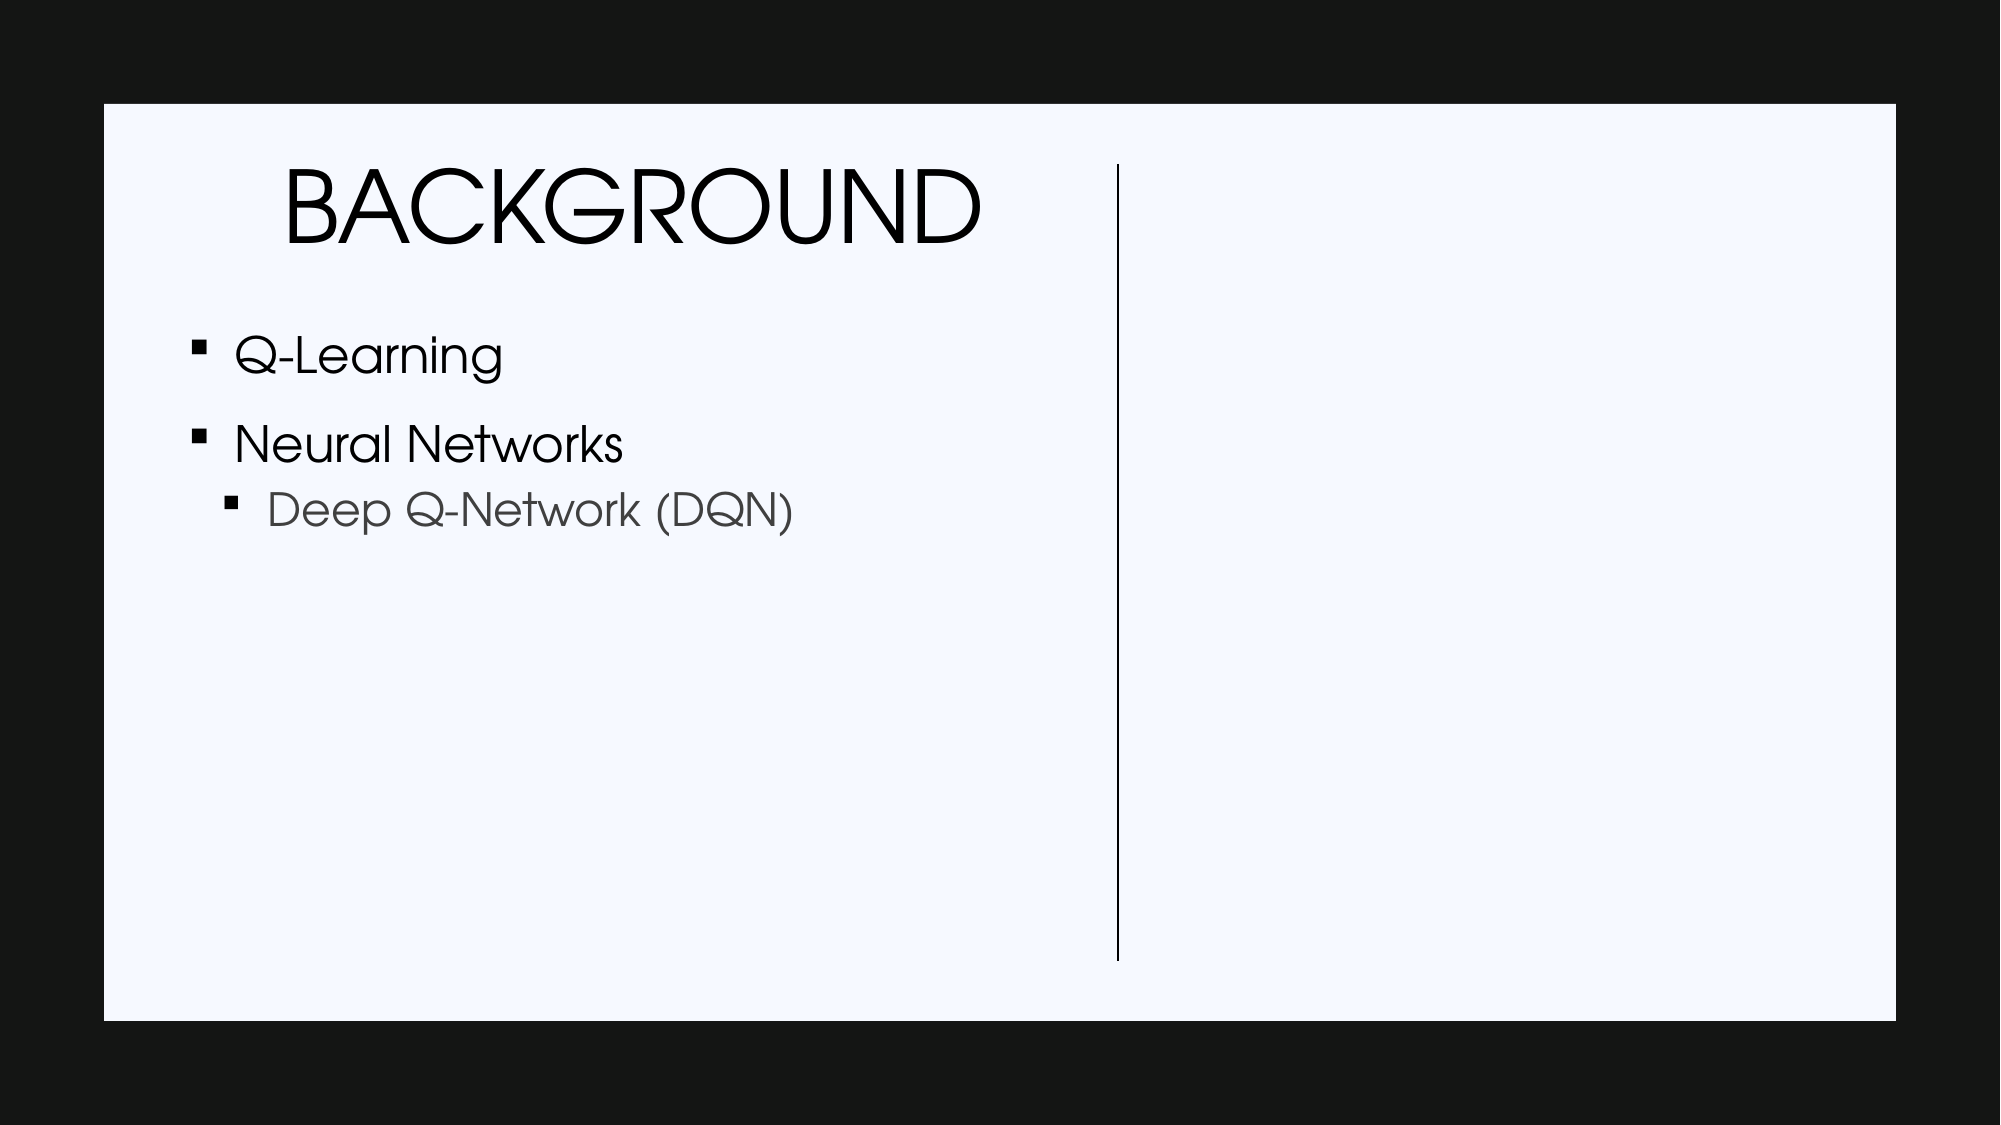

# Background
Q-Learning
Neural Networks
Deep Q-Network (DQN)